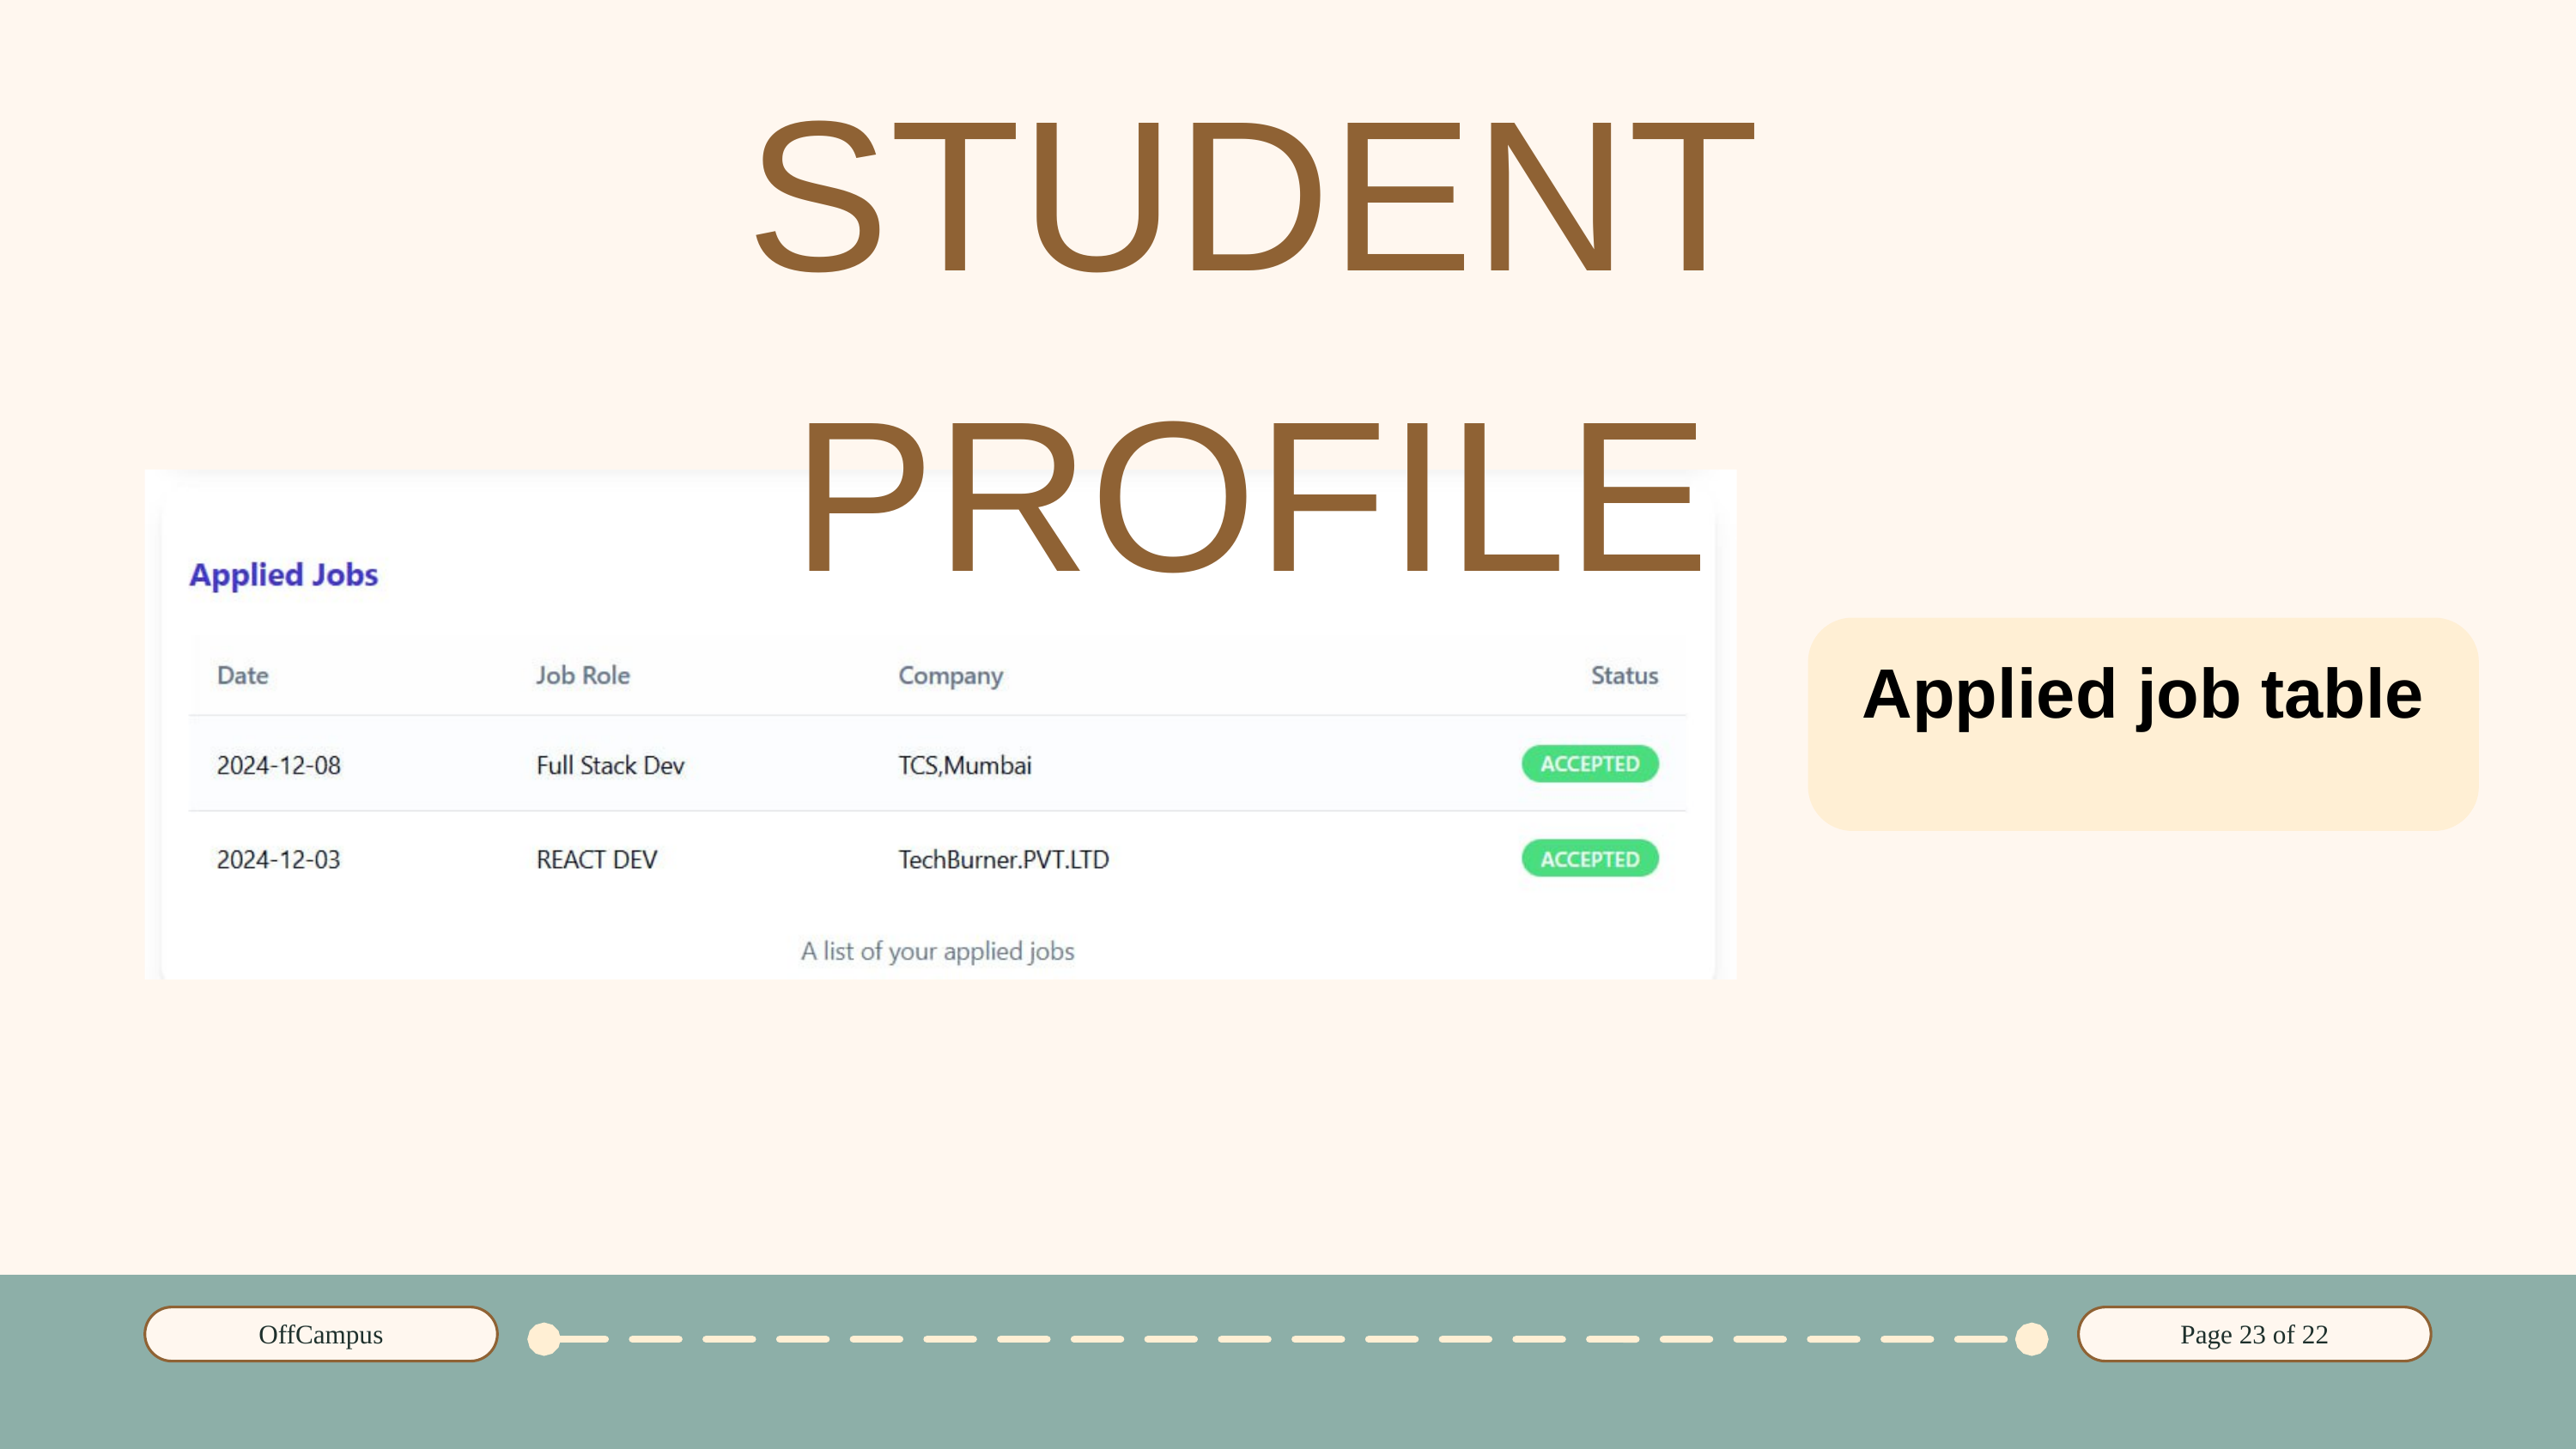

STUDENT PROFILE

Applied job table

OffCampus
Page 23 of 22